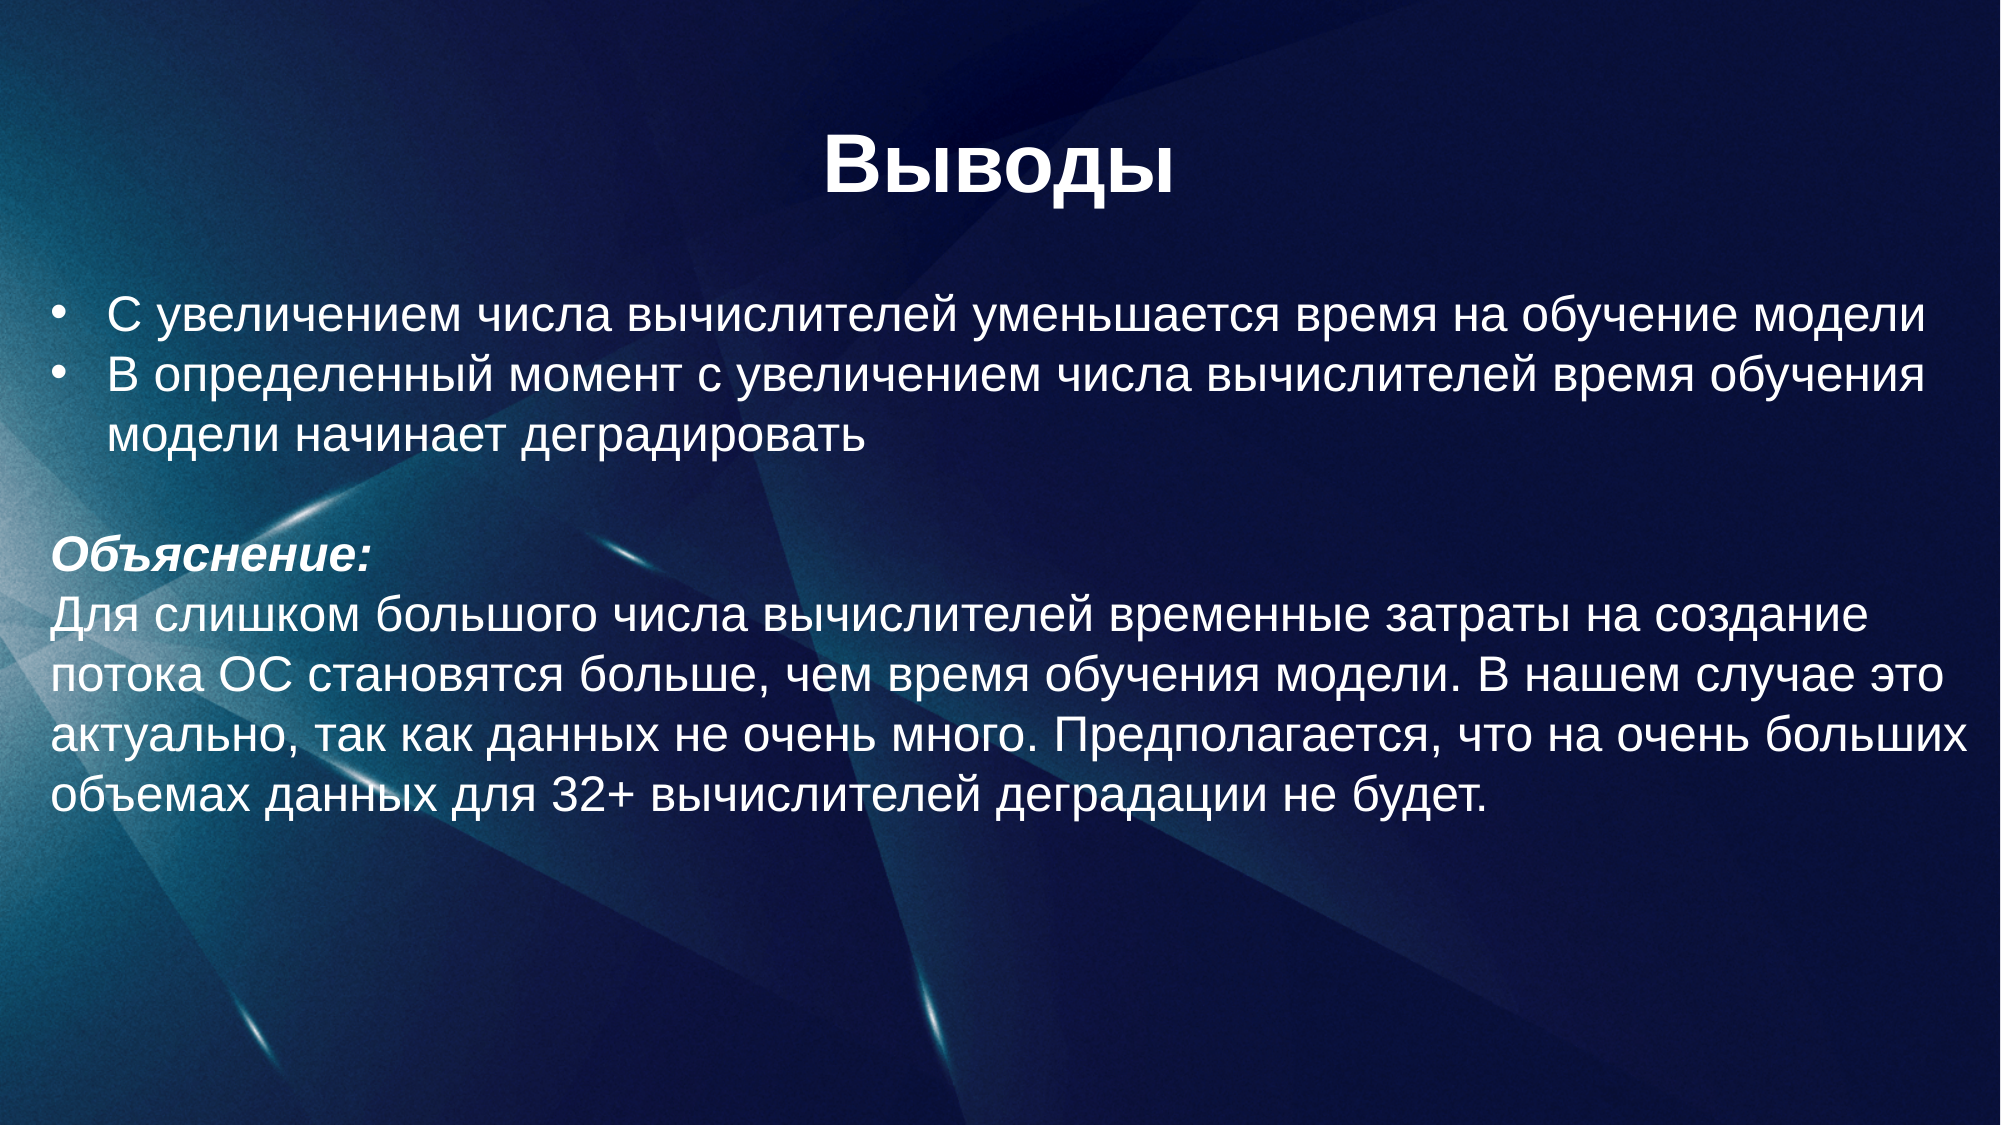

Выводы
С увеличением числа вычислителей уменьшается время на обучение модели
В определенный момент с увеличением числа вычислителей время обучения модели начинает деградировать

Объяснение:
Для слишком большого числа вычислителей временные затраты на создание потока ОС становятся больше, чем время обучения модели. В нашем случае это актуально, так как данных не очень много. Предполагается, что на очень больших объемах данных для 32+ вычислителей деградации не будет.